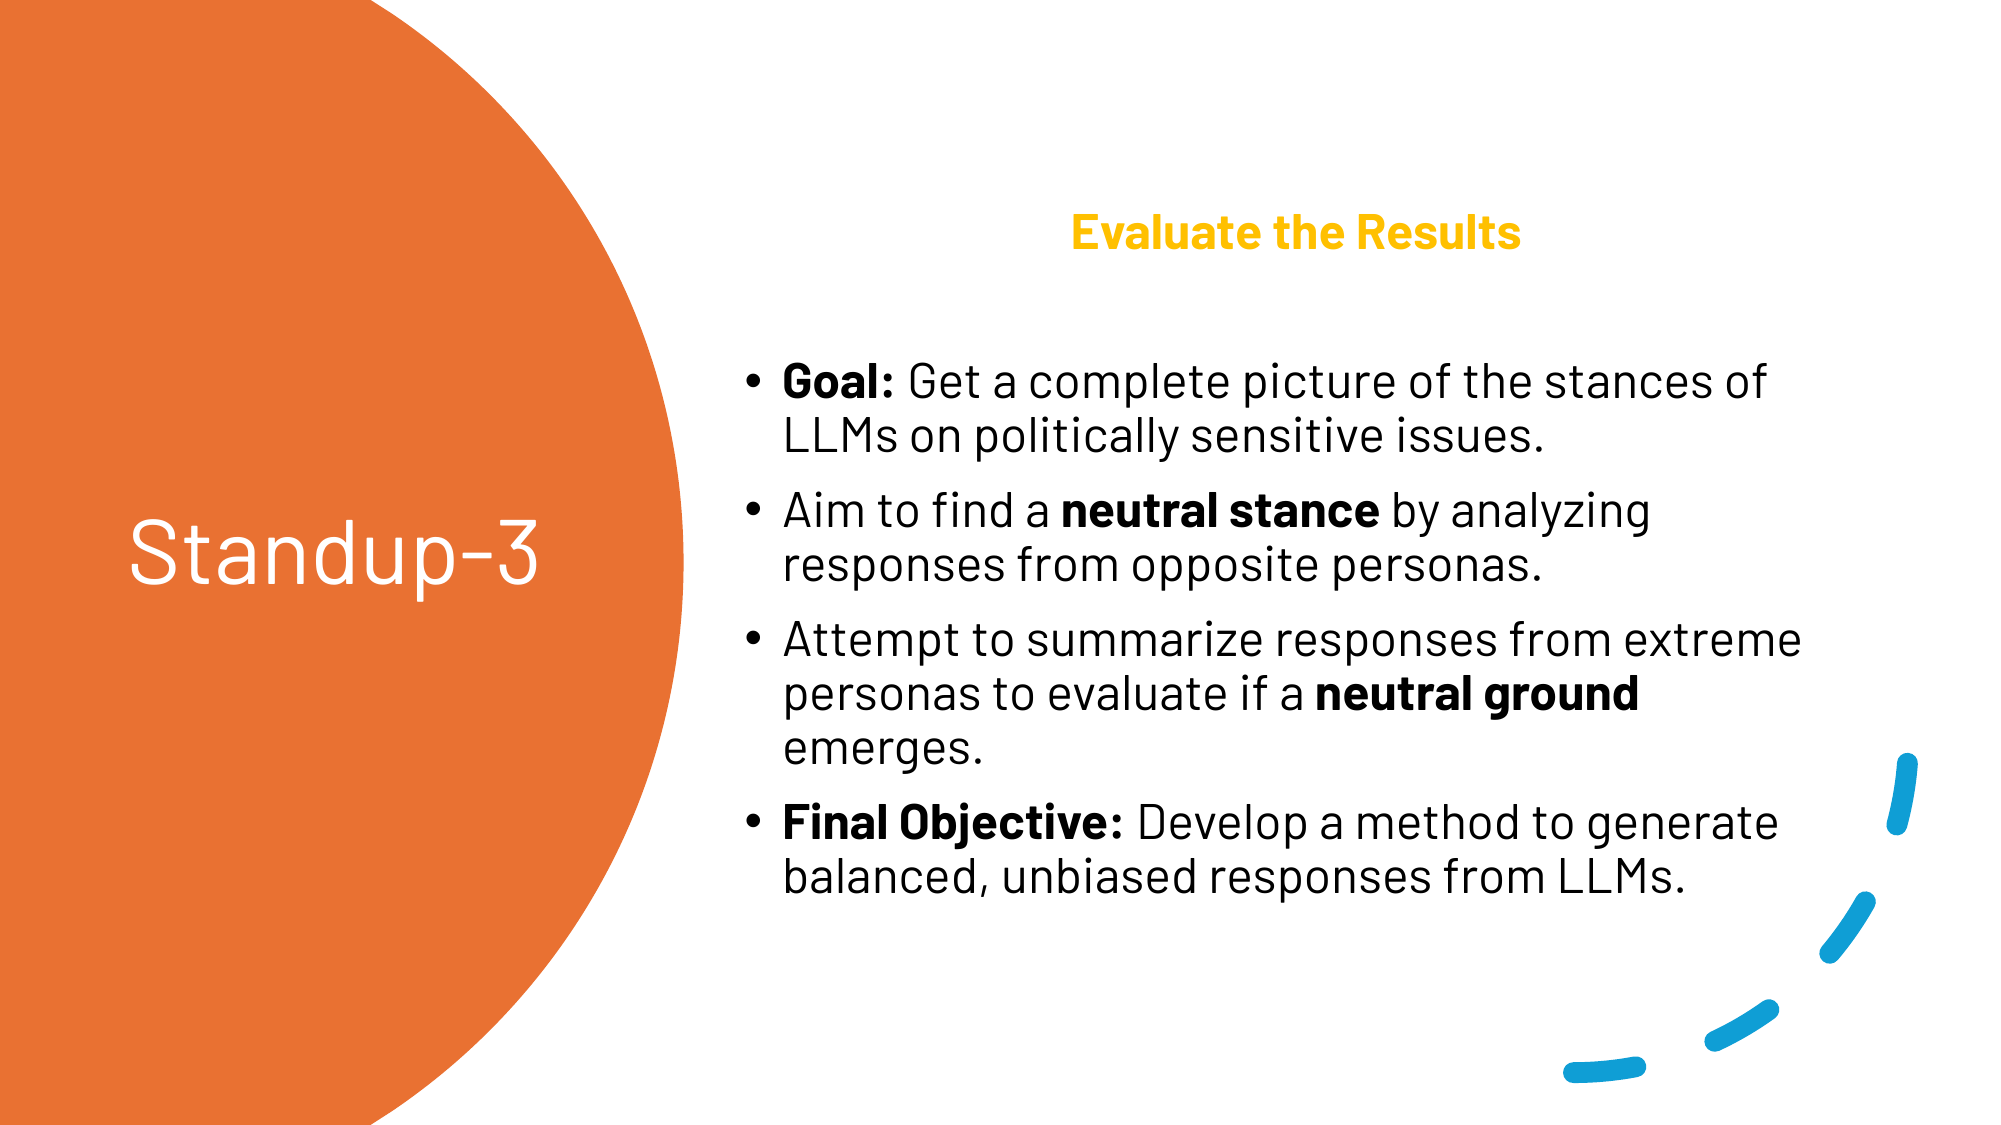

Evaluate the Results

Goal: Get a complete picture of the stances of LLMs on politically sensitive issues.
Aim to find a neutral stance by analyzing responses from opposite personas.
Attempt to summarize responses from extreme personas to evaluate if a neutral ground emerges.
Final Objective: Develop a method to generate balanced, unbiased responses from LLMs.
# Standup-3

11